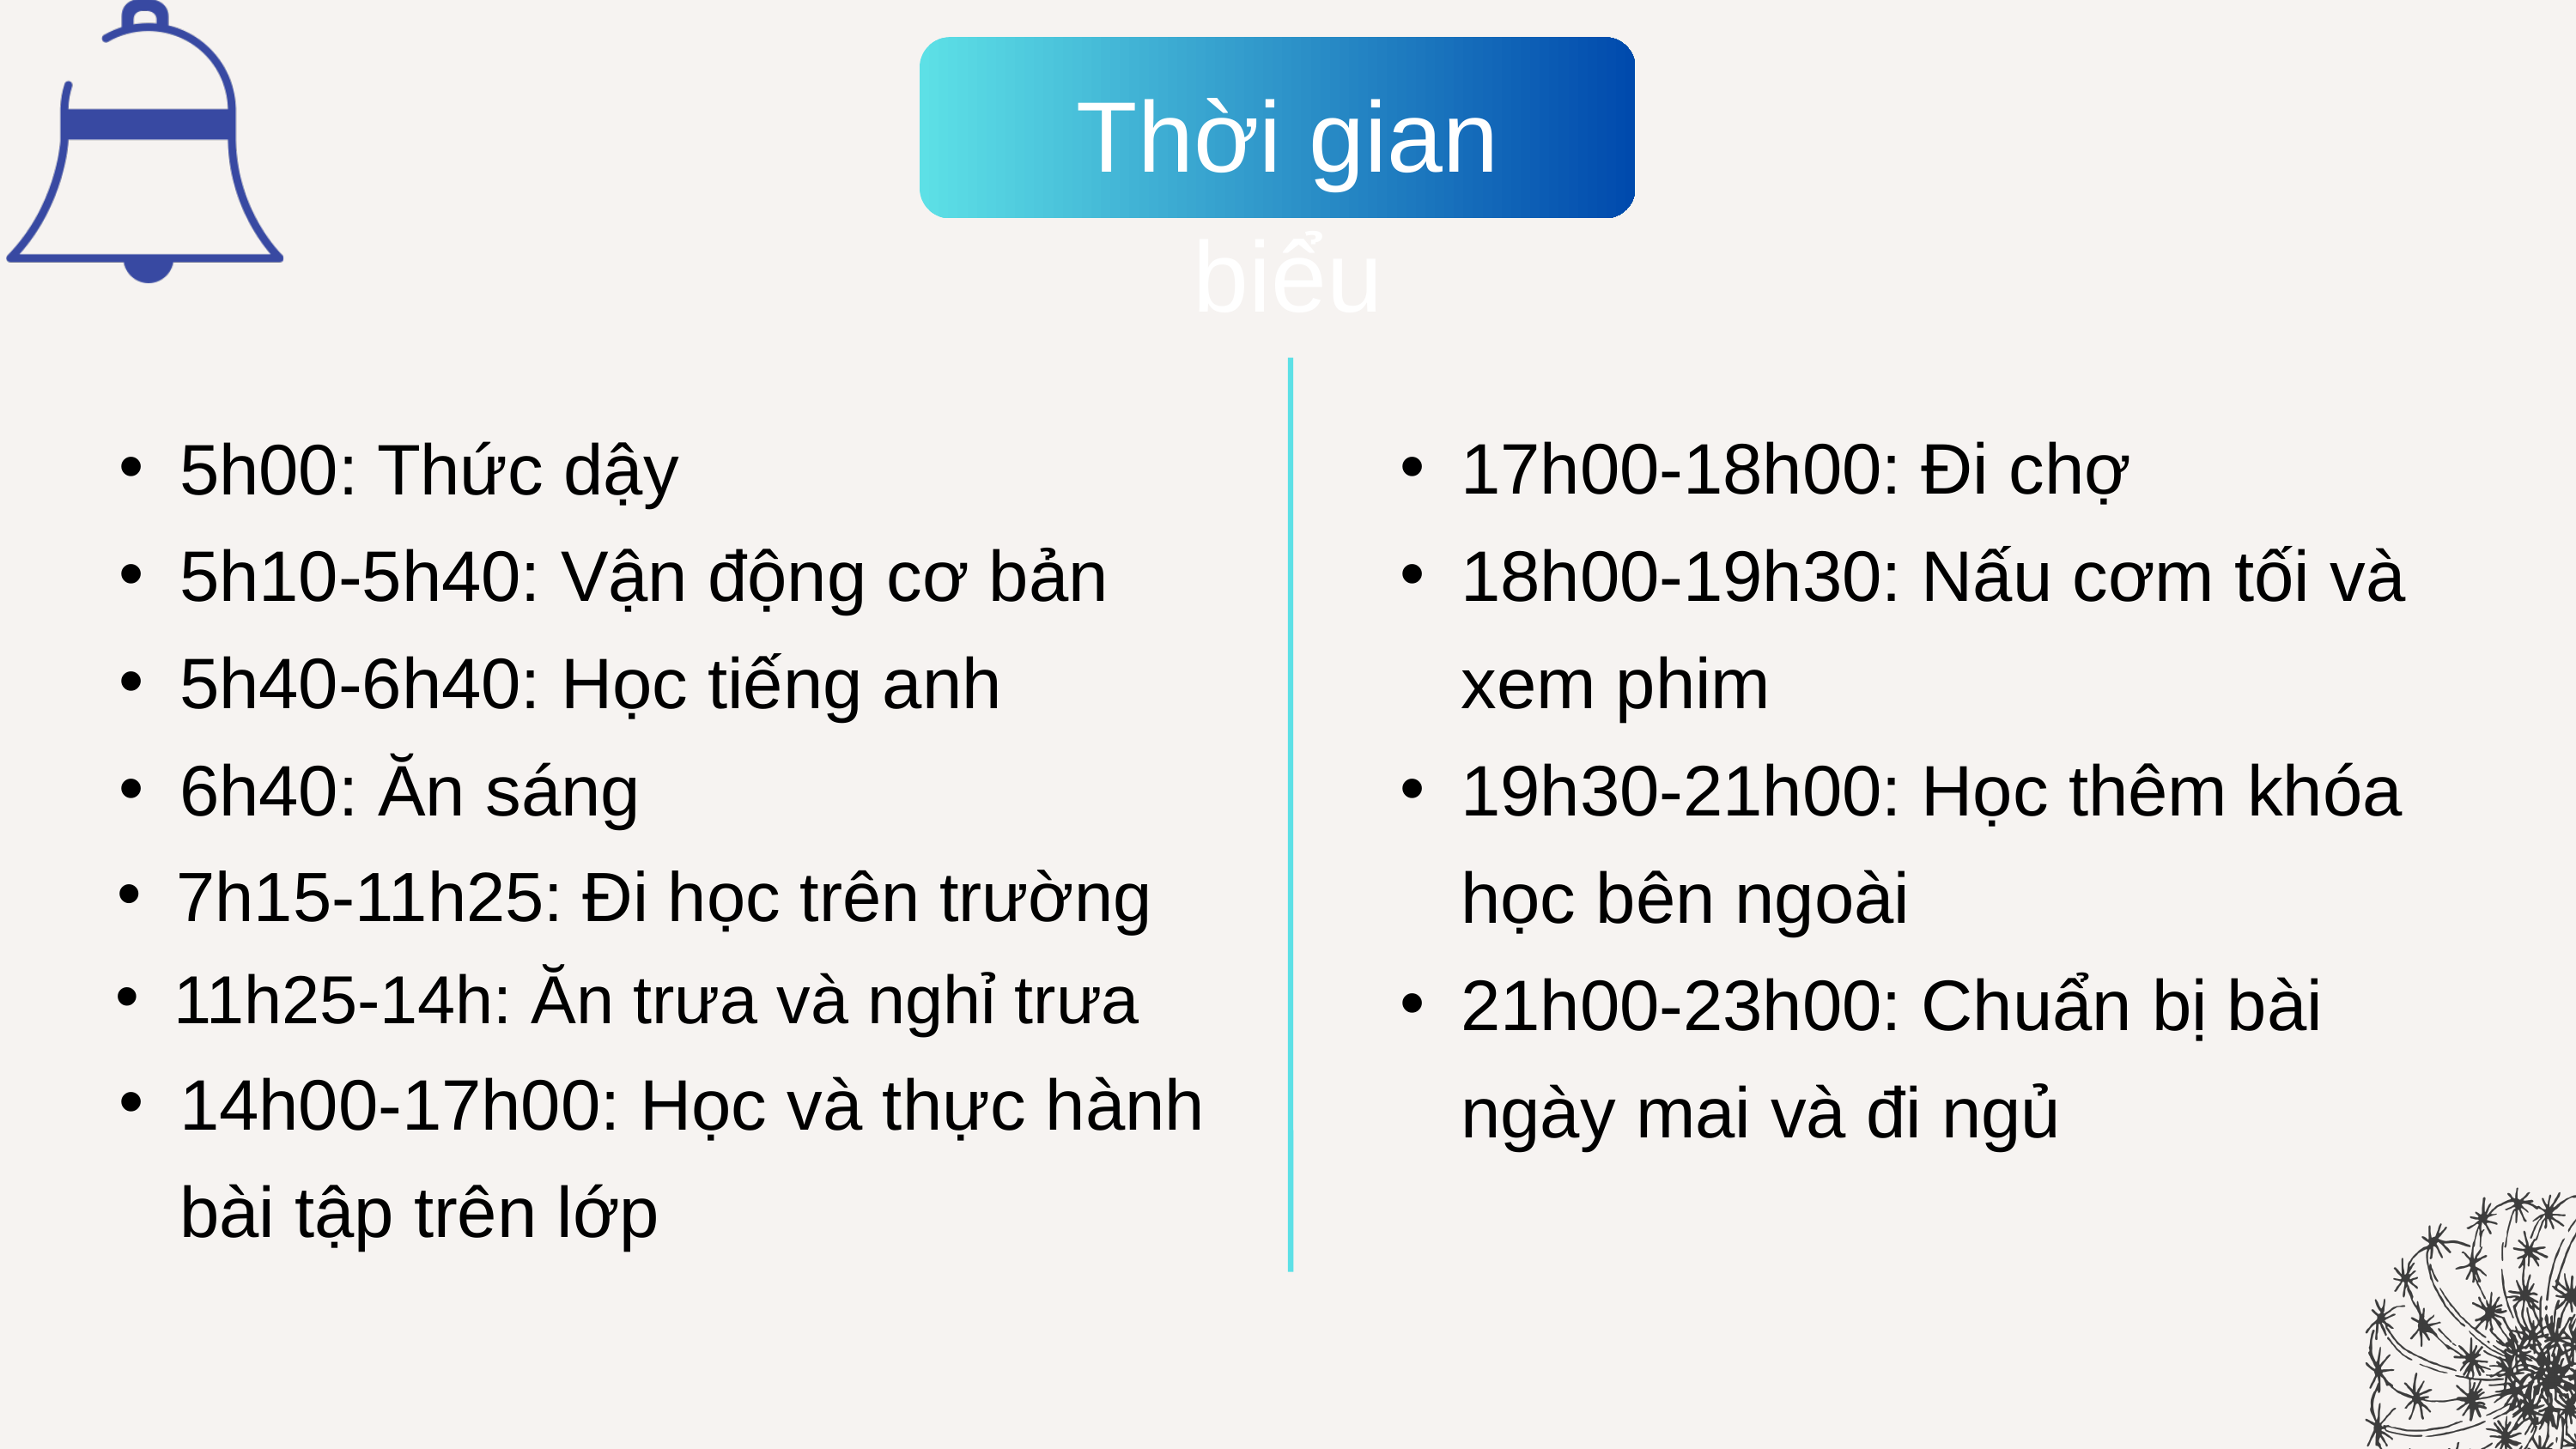

Thời gian biểu

5h00: Thức dậy
5h10-5h40: Vận động cơ bản
5h40-6h40: Học tiếng anh
6h40: Ăn sáng
7h15-11h25: Đi học trên trường
11h25-14h: Ăn trưa và nghỉ trưa
14h00-17h00: Học và thực hành bài tập trên lớp
17h00-18h00: Đi chợ
18h00-19h30: Nấu cơm tối và xem phim
19h30-21h00: Học thêm khóa học bên ngoài
21h00-23h00: Chuẩn bị bài ngày mai và đi ngủ